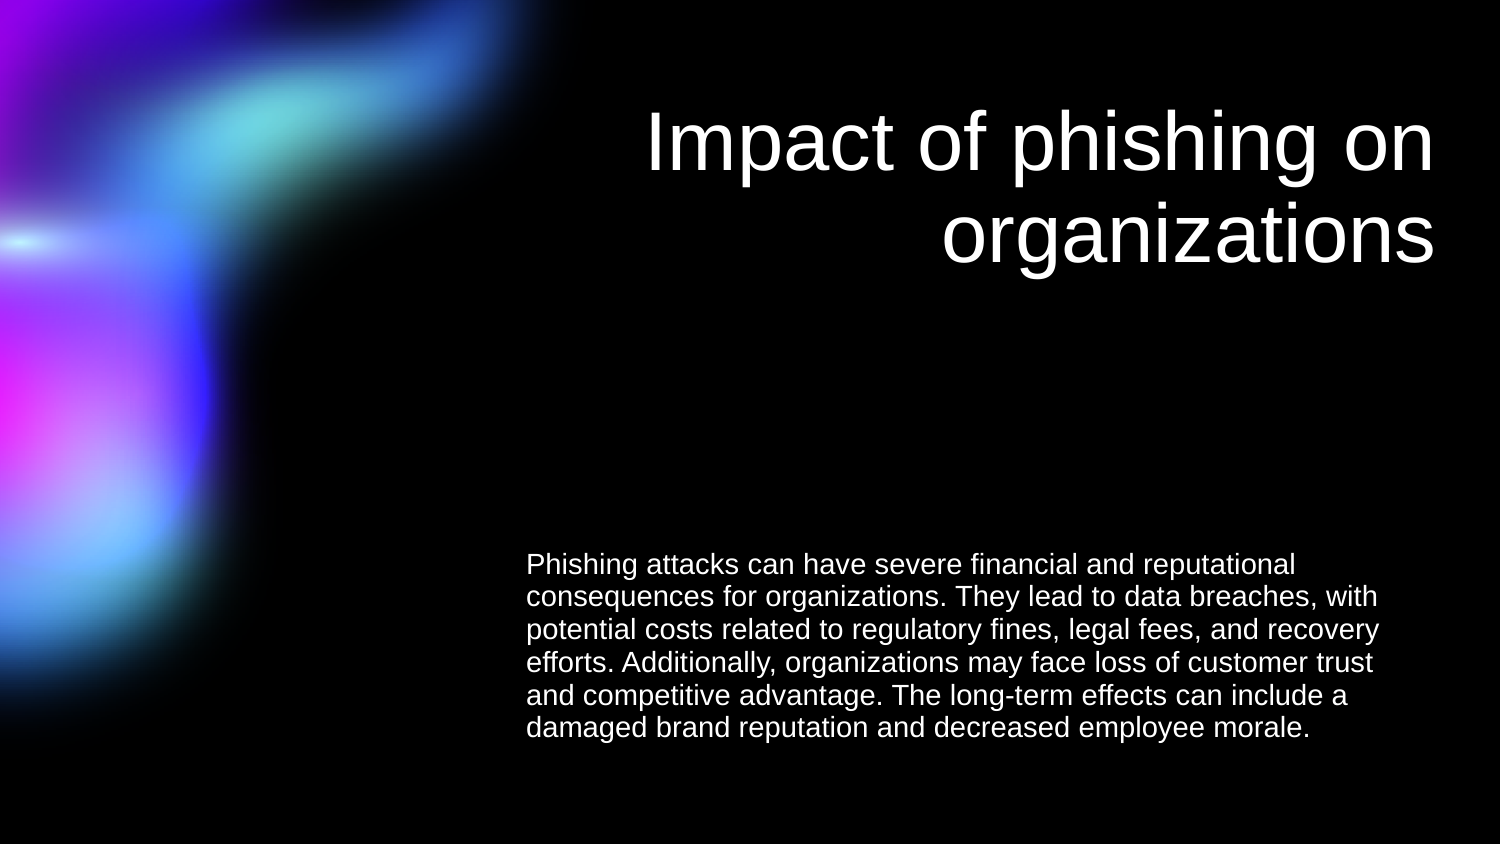

# Impact of phishing on organizations
Phishing attacks can have severe financial and reputational consequences for organizations. They lead to data breaches, with potential costs related to regulatory fines, legal fees, and recovery efforts. Additionally, organizations may face loss of customer trust and competitive advantage. The long-term effects can include a damaged brand reputation and decreased employee morale.